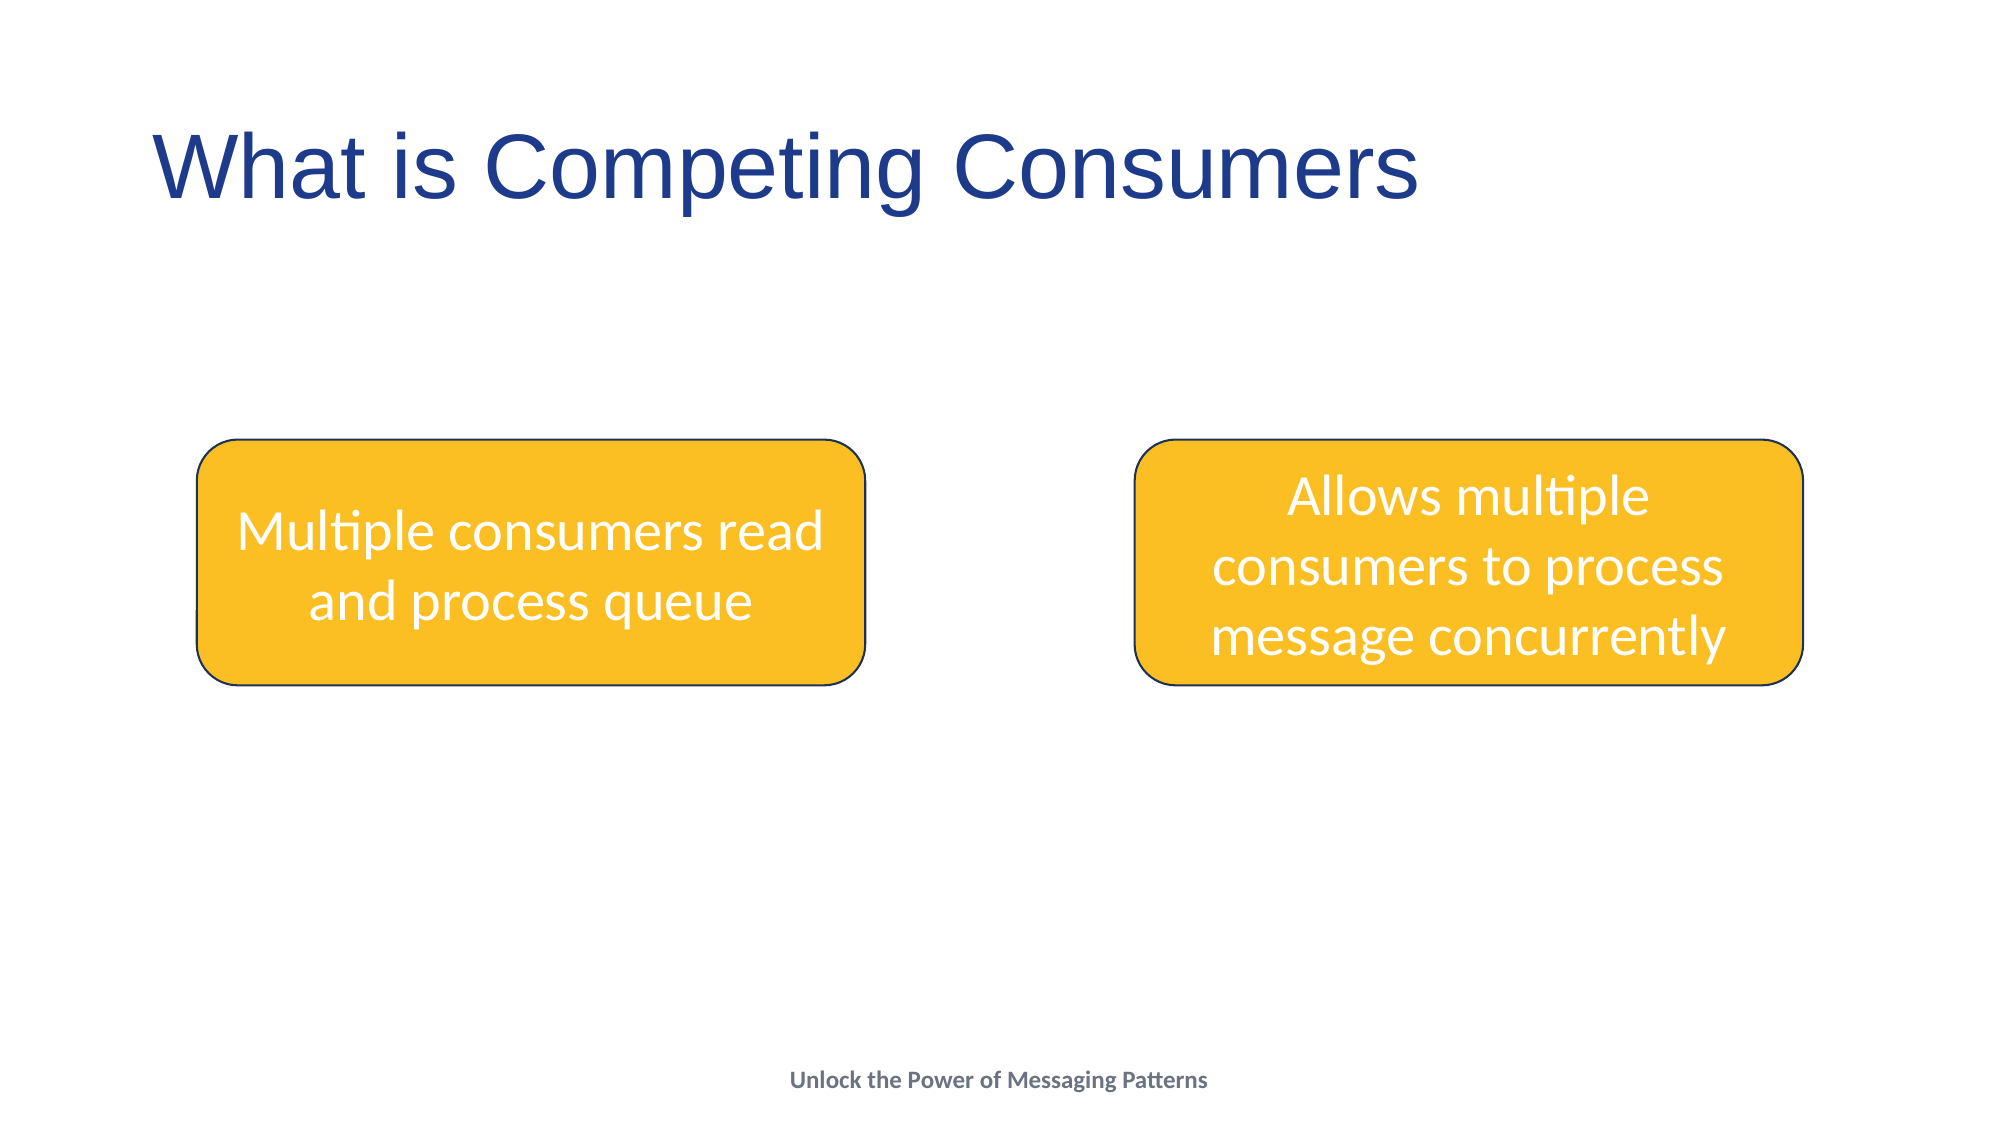

# What is Competing Consumers
Multiple consumers read and process queue
Allows multiple consumers to process message concurrently